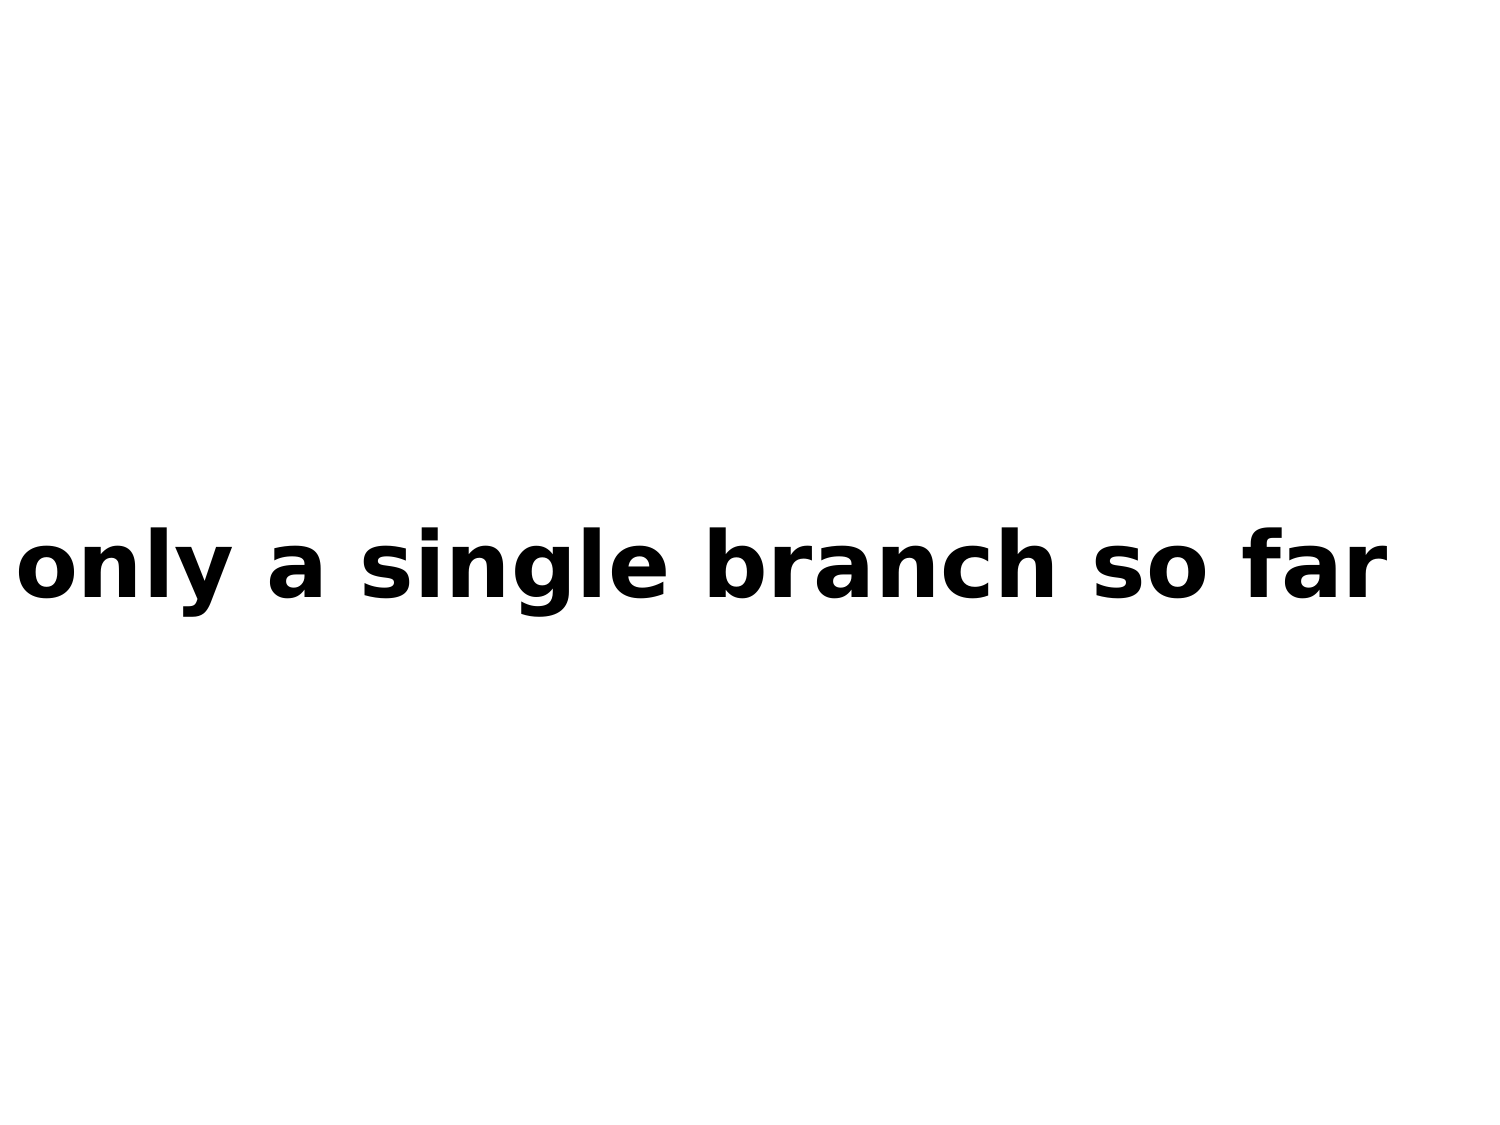

# only a single branch so far